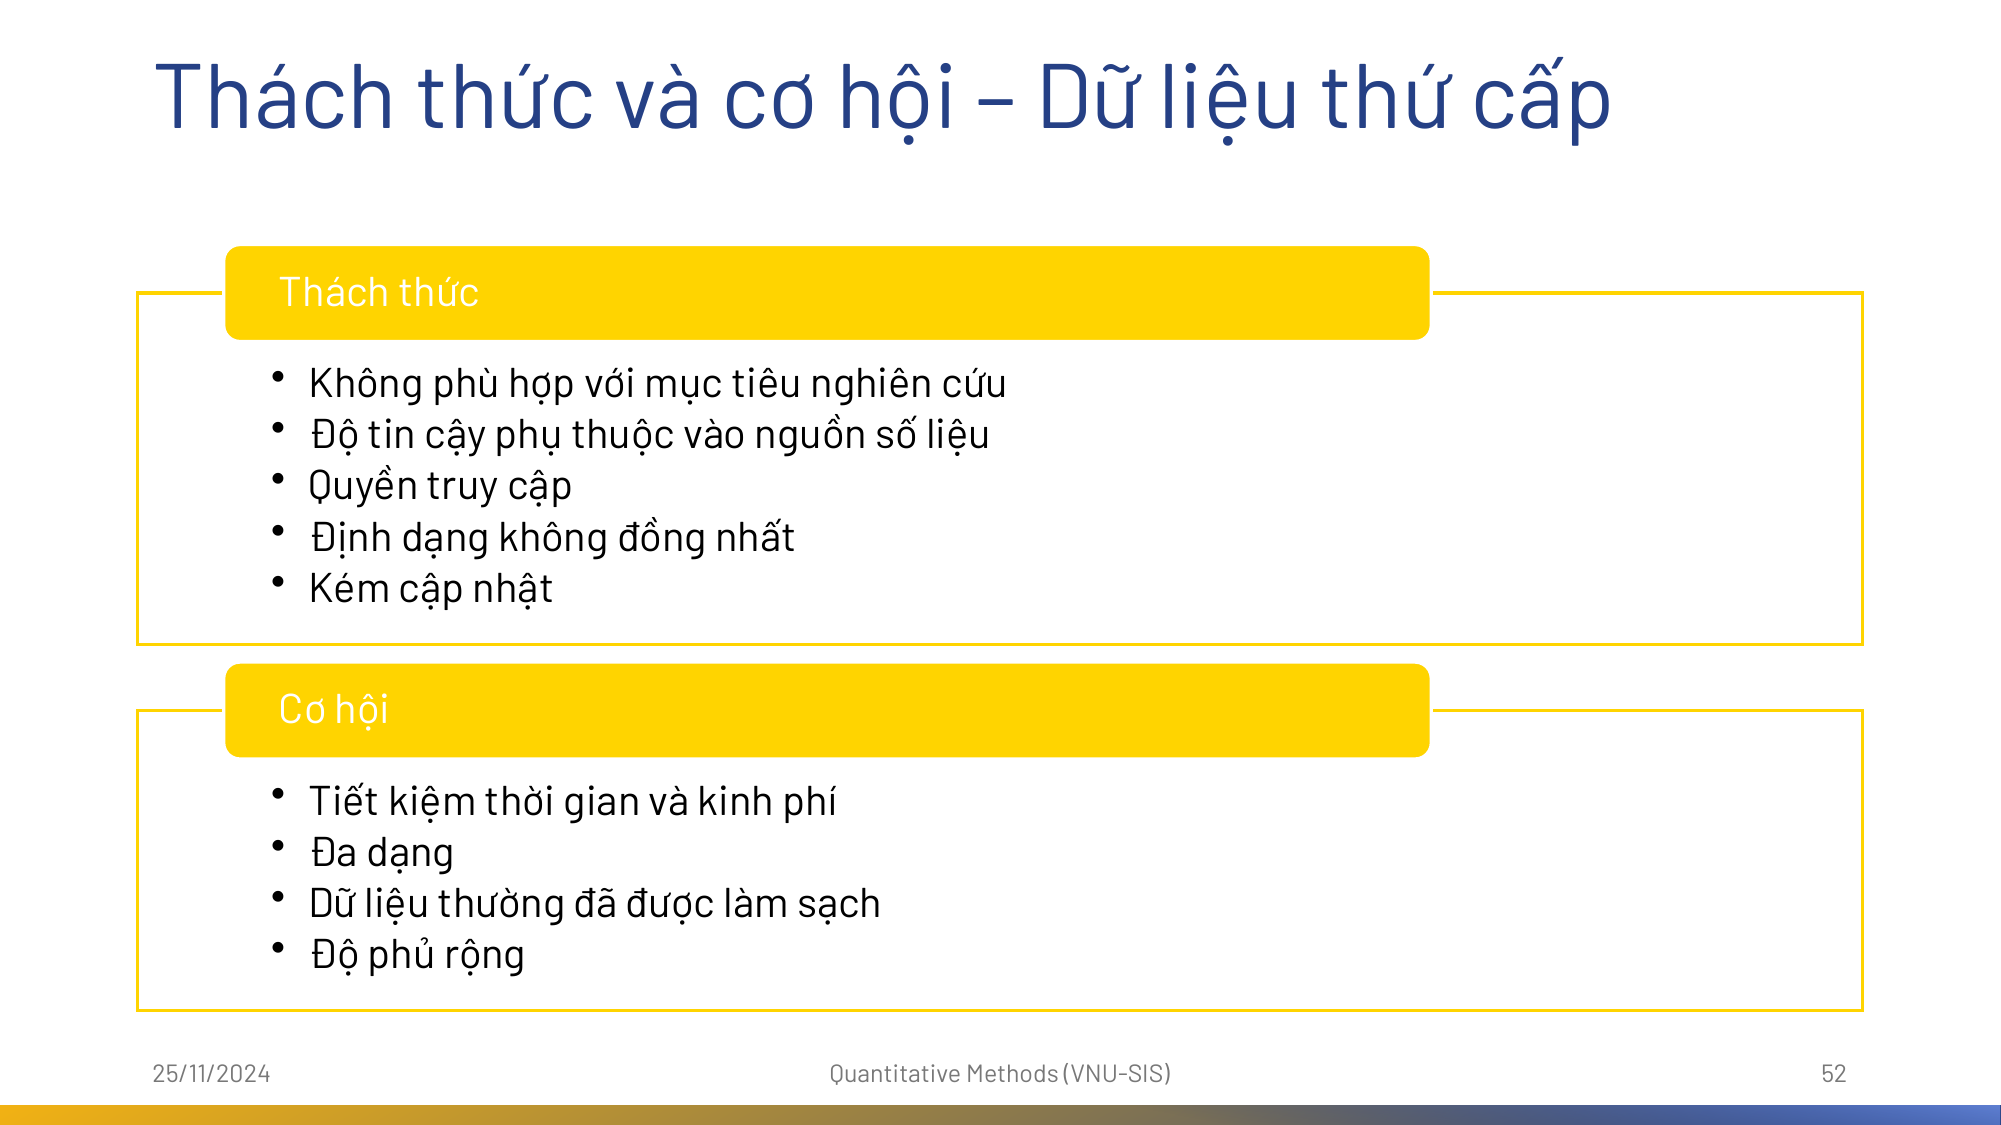

# Thách thức và cơ hội – Dữ liệu thứ cấp
Không phù hợp với mục tiêu nghiên cứu
Độ tin cậy phụ thuộc vào nguồn số liệu
Quyền truy cập
Định dạng không đồng nhất
Kém cập nhật
Thách thức
Tiết kiệm thời gian và kinh phí
Đa dạng
Dữ liệu thường đã được làm sạch
Độ phủ rộng
Cơ hội
25/11/2024
Quantitative Methods (VNU-SIS)
52